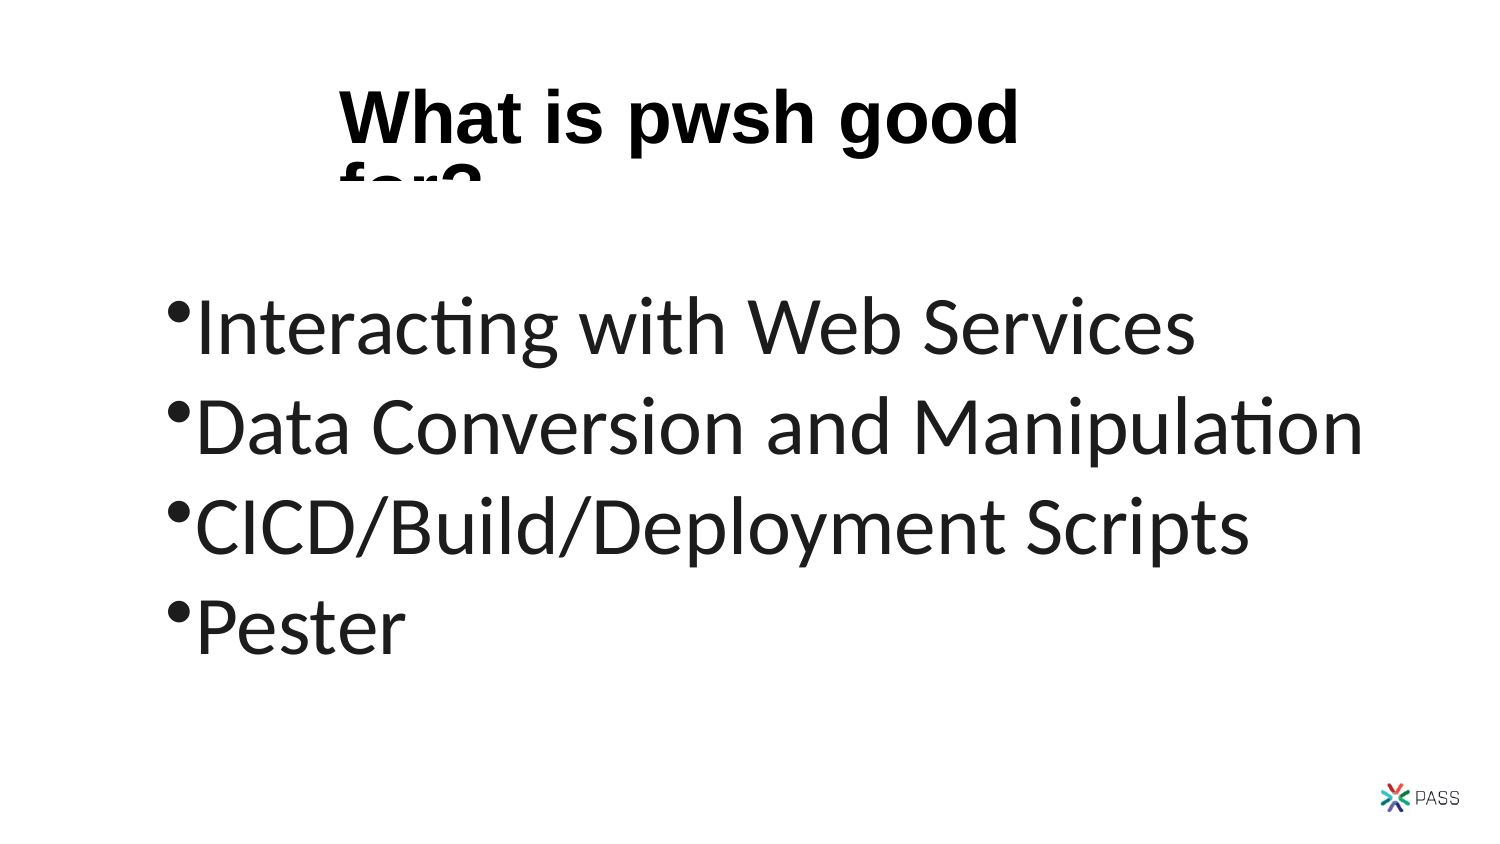

# What is pwsh good for?

Interacting with Web Services
Data Conversion and Manipulation
CICD/Build/Deployment Scripts
Pester